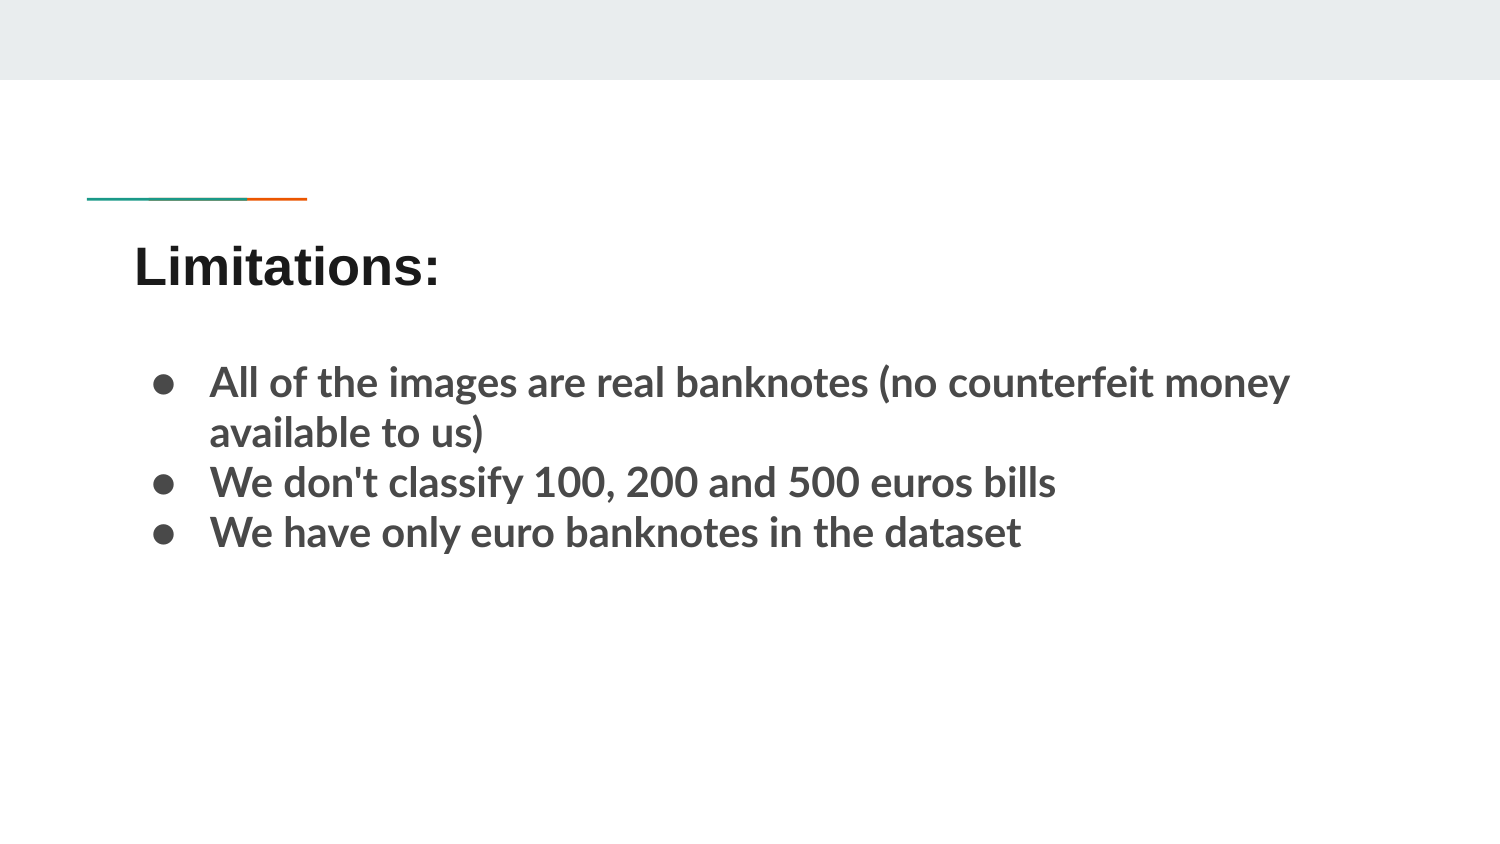

# Limitations:
All of the images are real banknotes (no counterfeit money available to us)
We don't classify 100, 200 and 500 euros bills
We have only euro banknotes in the dataset